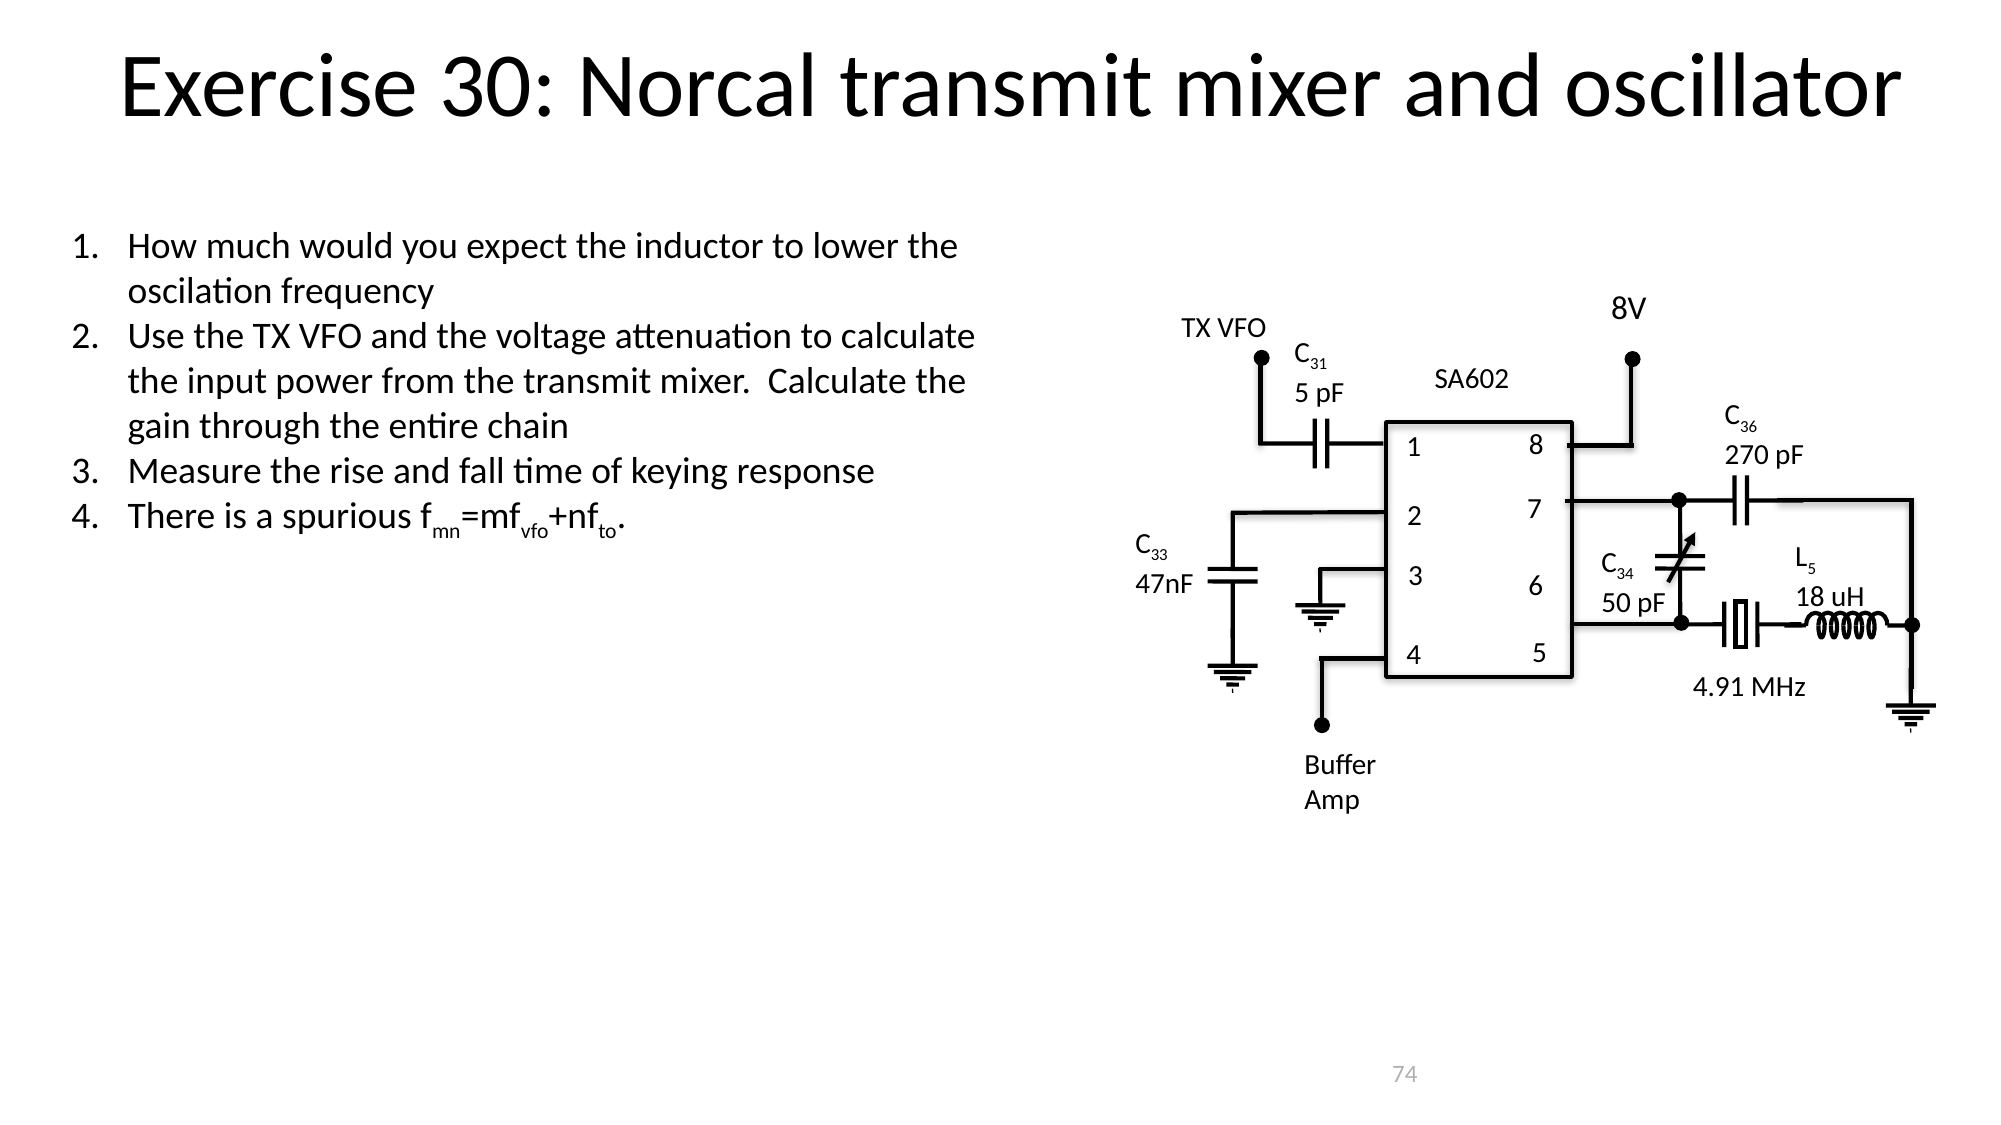

Exercise 30: Norcal transmit mixer and oscillator
How much would you expect the inductor to lower the oscilation frequency
Use the TX VFO and the voltage attenuation to calculate the input power from the transmit mixer.  Calculate the gain through the entire chain
Measure the rise and fall time of keying response
There is a spurious fmn=mfvfo+nfto.
8V
TX VFO
C31
5 pF

SA602

C36
270 pF
8
1

7
2

C33
47nF
L5
18 uH
C34
50 pF
3
6

5
4

4.91 MHz

Buffer
Amp
74